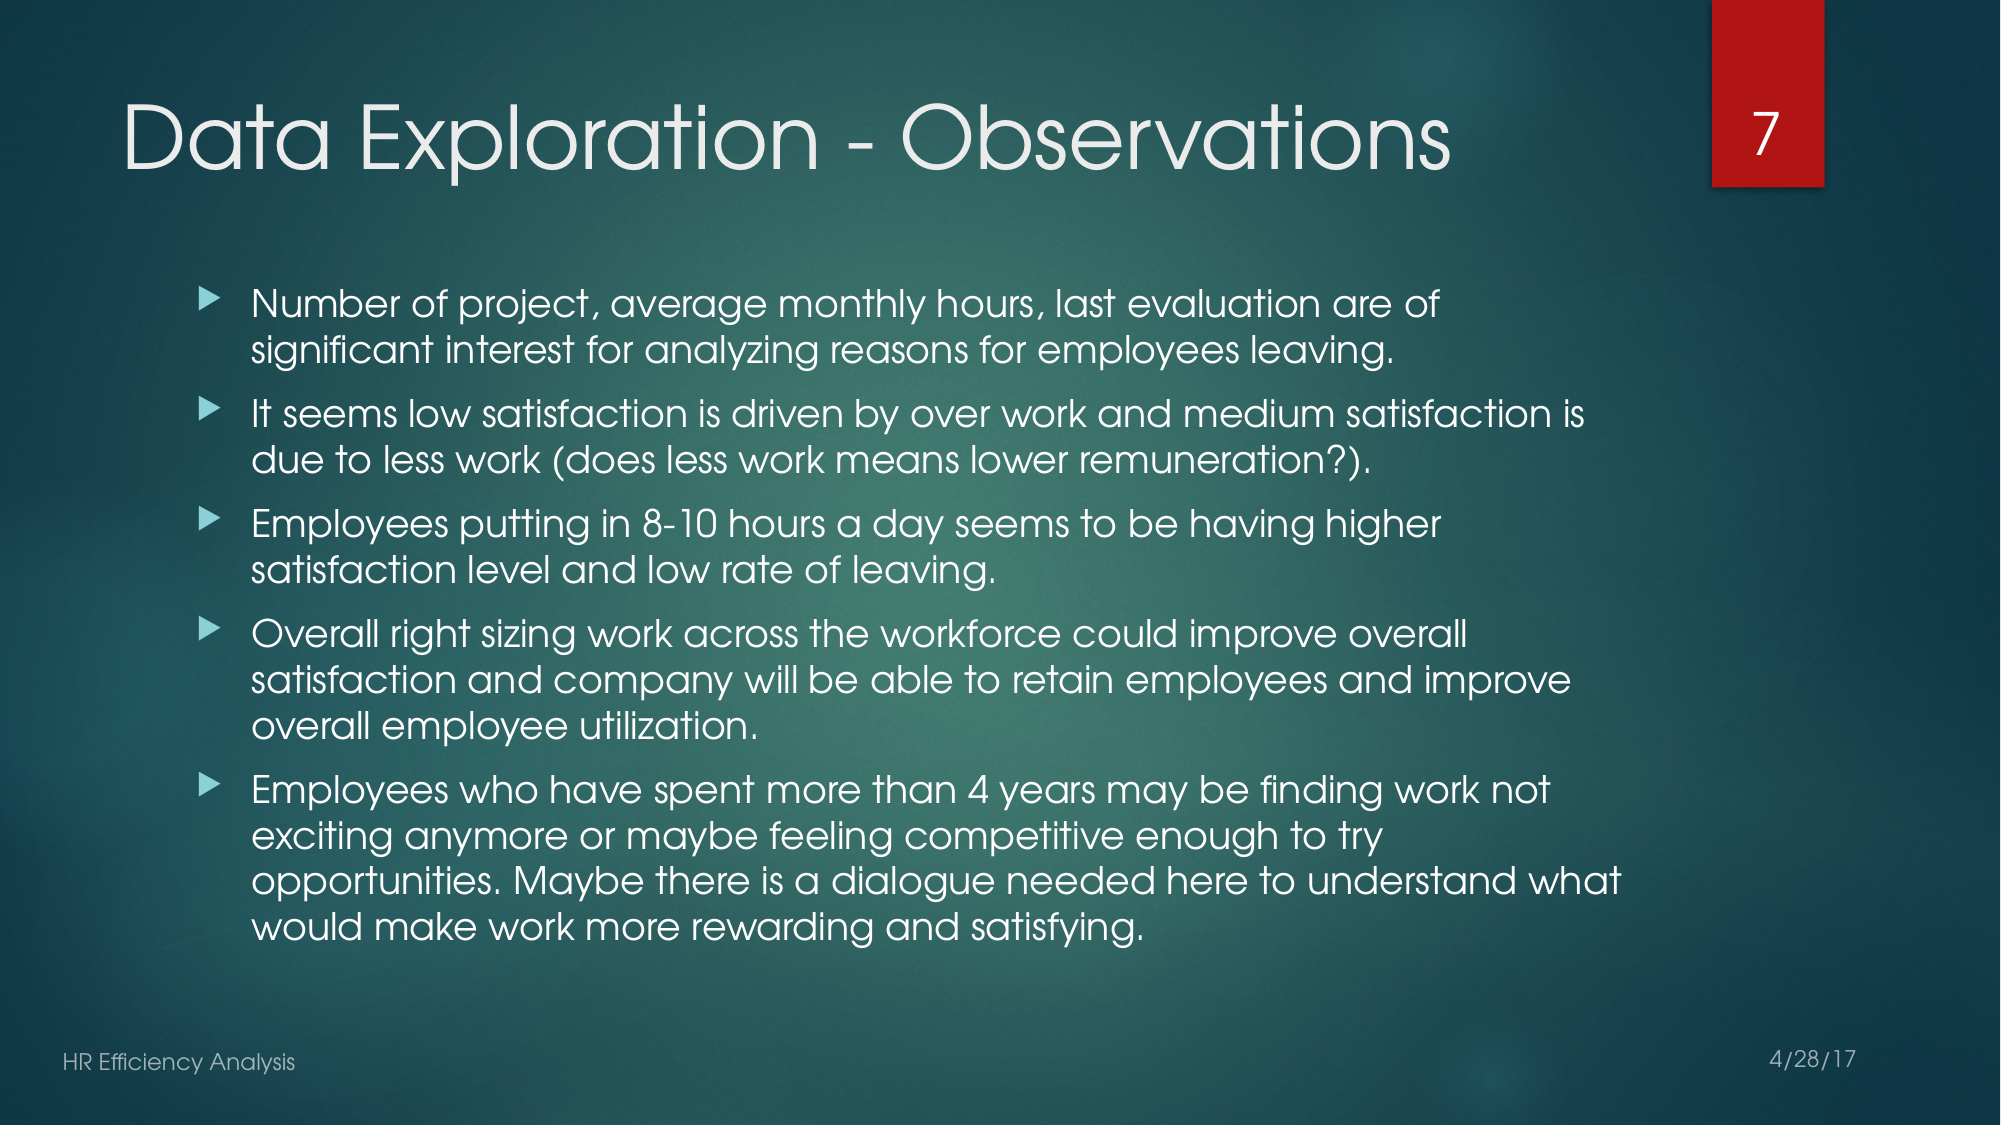

7
# Data Exploration - Observations
Number of project, average monthly hours, last evaluation are of significant interest for analyzing reasons for employees leaving.
It seems low satisfaction is driven by over work and medium satisfaction is due to less work (does less work means lower remuneration?).
Employees putting in 8-10 hours a day seems to be having higher satisfaction level and low rate of leaving.
Overall right sizing work across the workforce could improve overall satisfaction and company will be able to retain employees and improve overall employee utilization.
Employees who have spent more than 4 years may be finding work not exciting anymore or maybe feeling competitive enough to try opportunities. Maybe there is a dialogue needed here to understand what would make work more rewarding and satisfying.
HR Efficiency Analysis
4/28/17